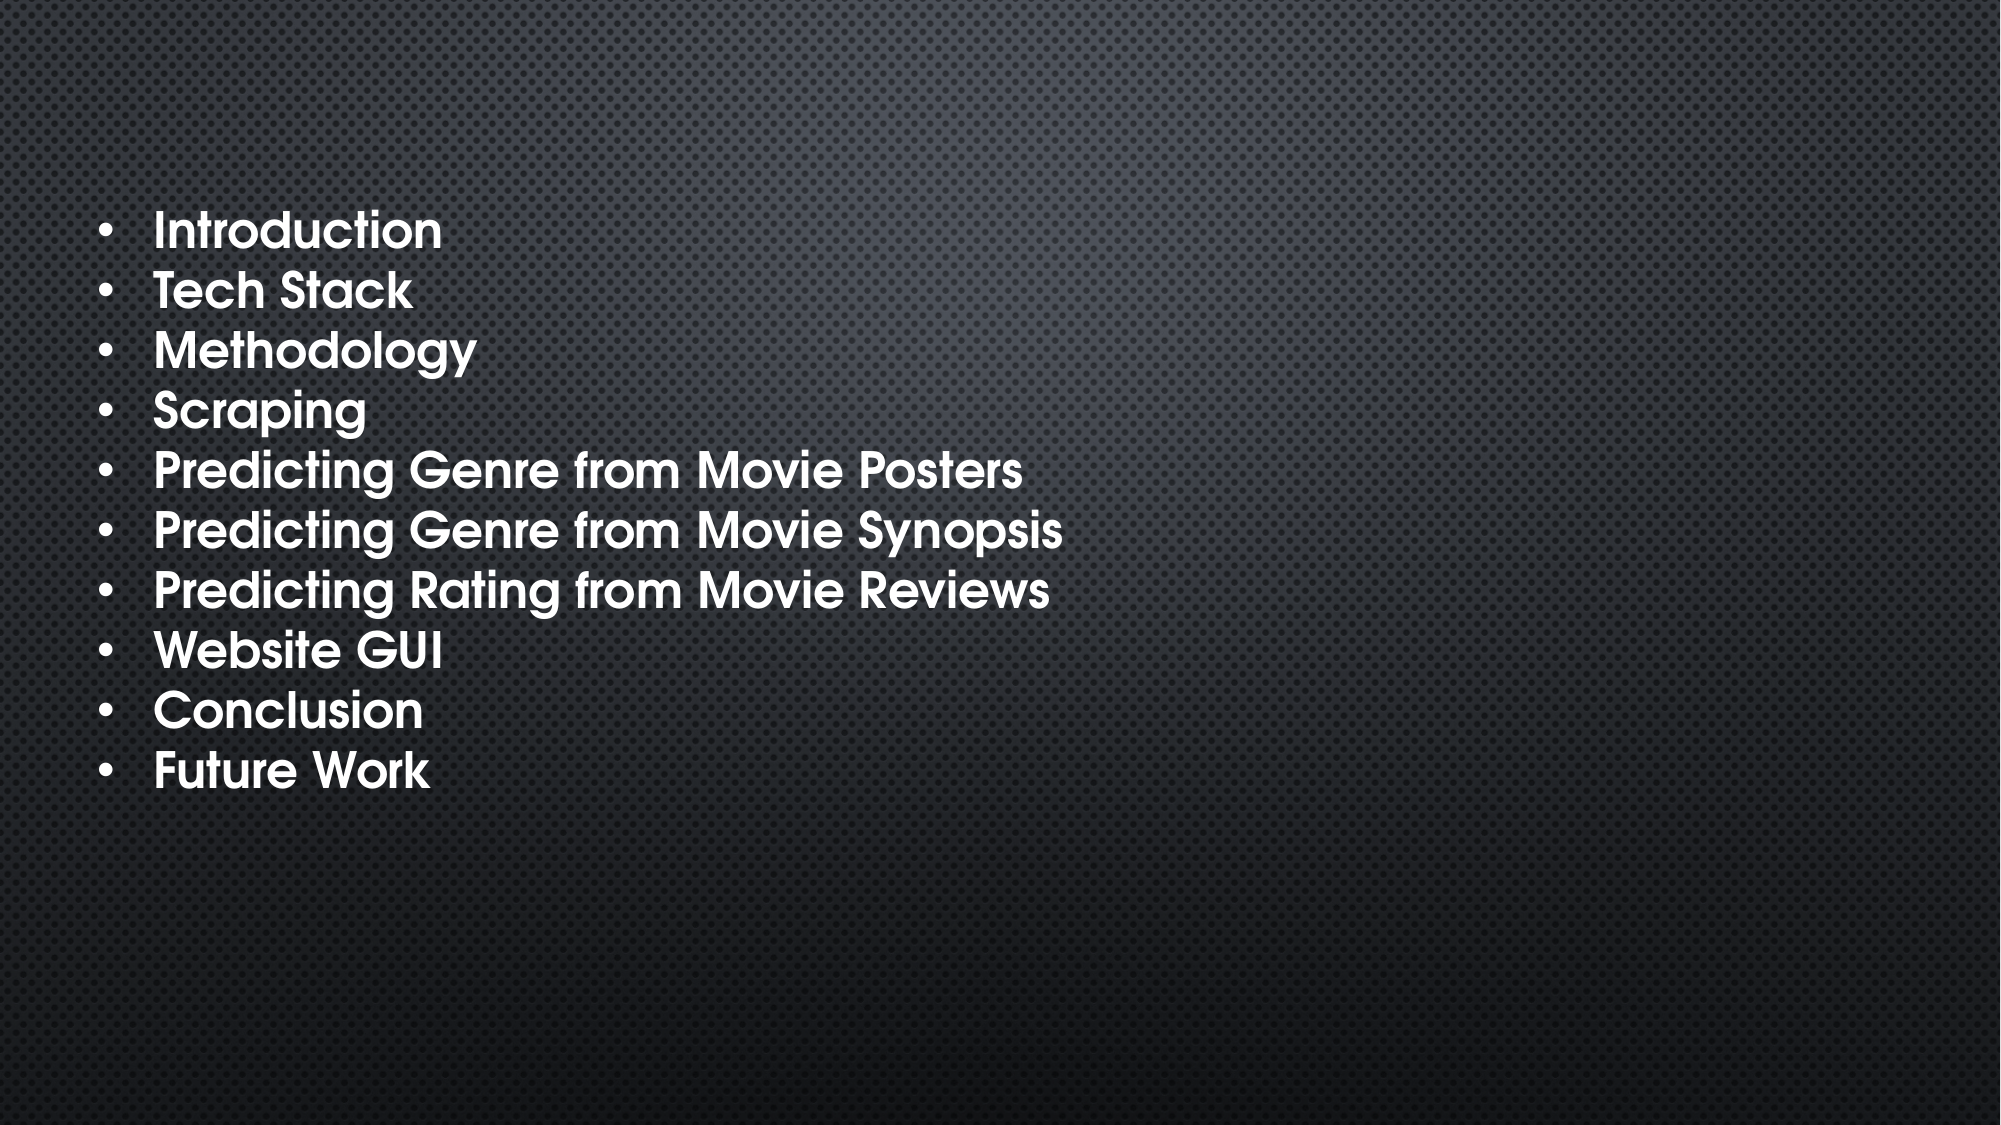

Introduction
Tech Stack
Methodology
Scraping
Predicting Genre from Movie Posters
Predicting Genre from Movie Synopsis
Predicting Rating from Movie Reviews
Website GUI
Conclusion
Future Work